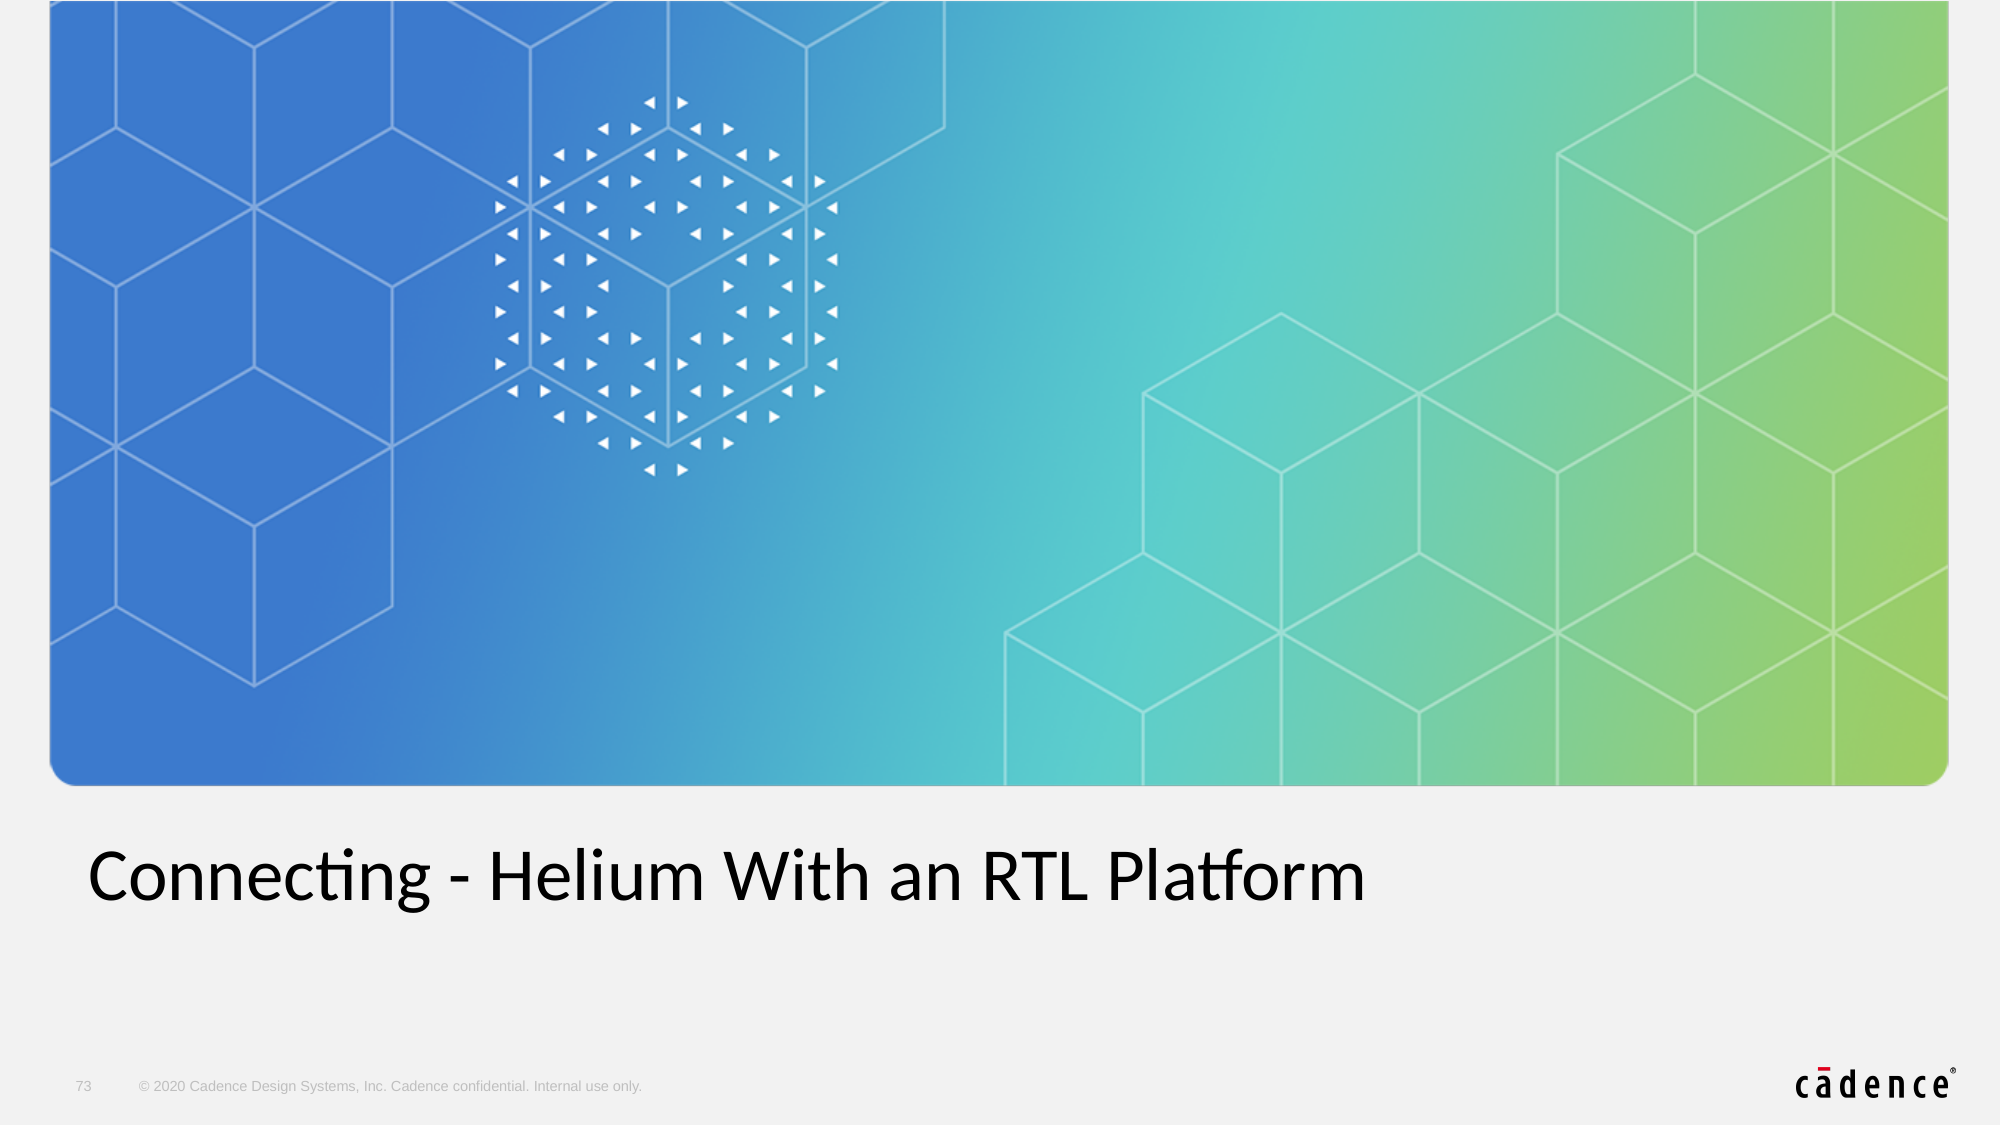

# Connecting - Helium With an RTL Platform